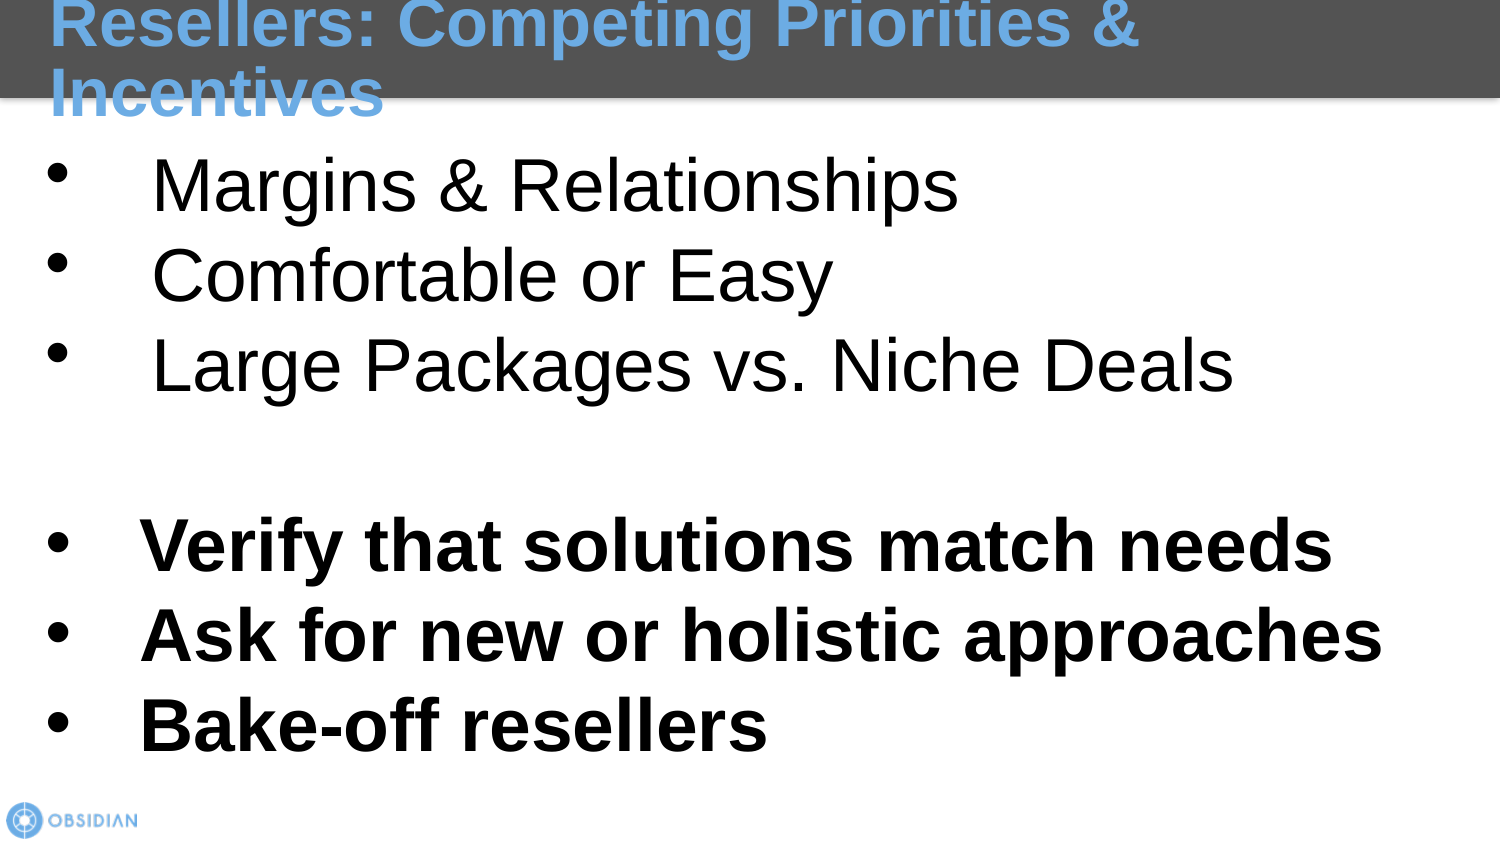

Resellers: Competing Priorities & Incentives
Margins & Relationships
Comfortable or Easy
Large Packages vs. Niche Deals

Verify that solutions match needs
Ask for new or holistic approaches
Bake-off resellers